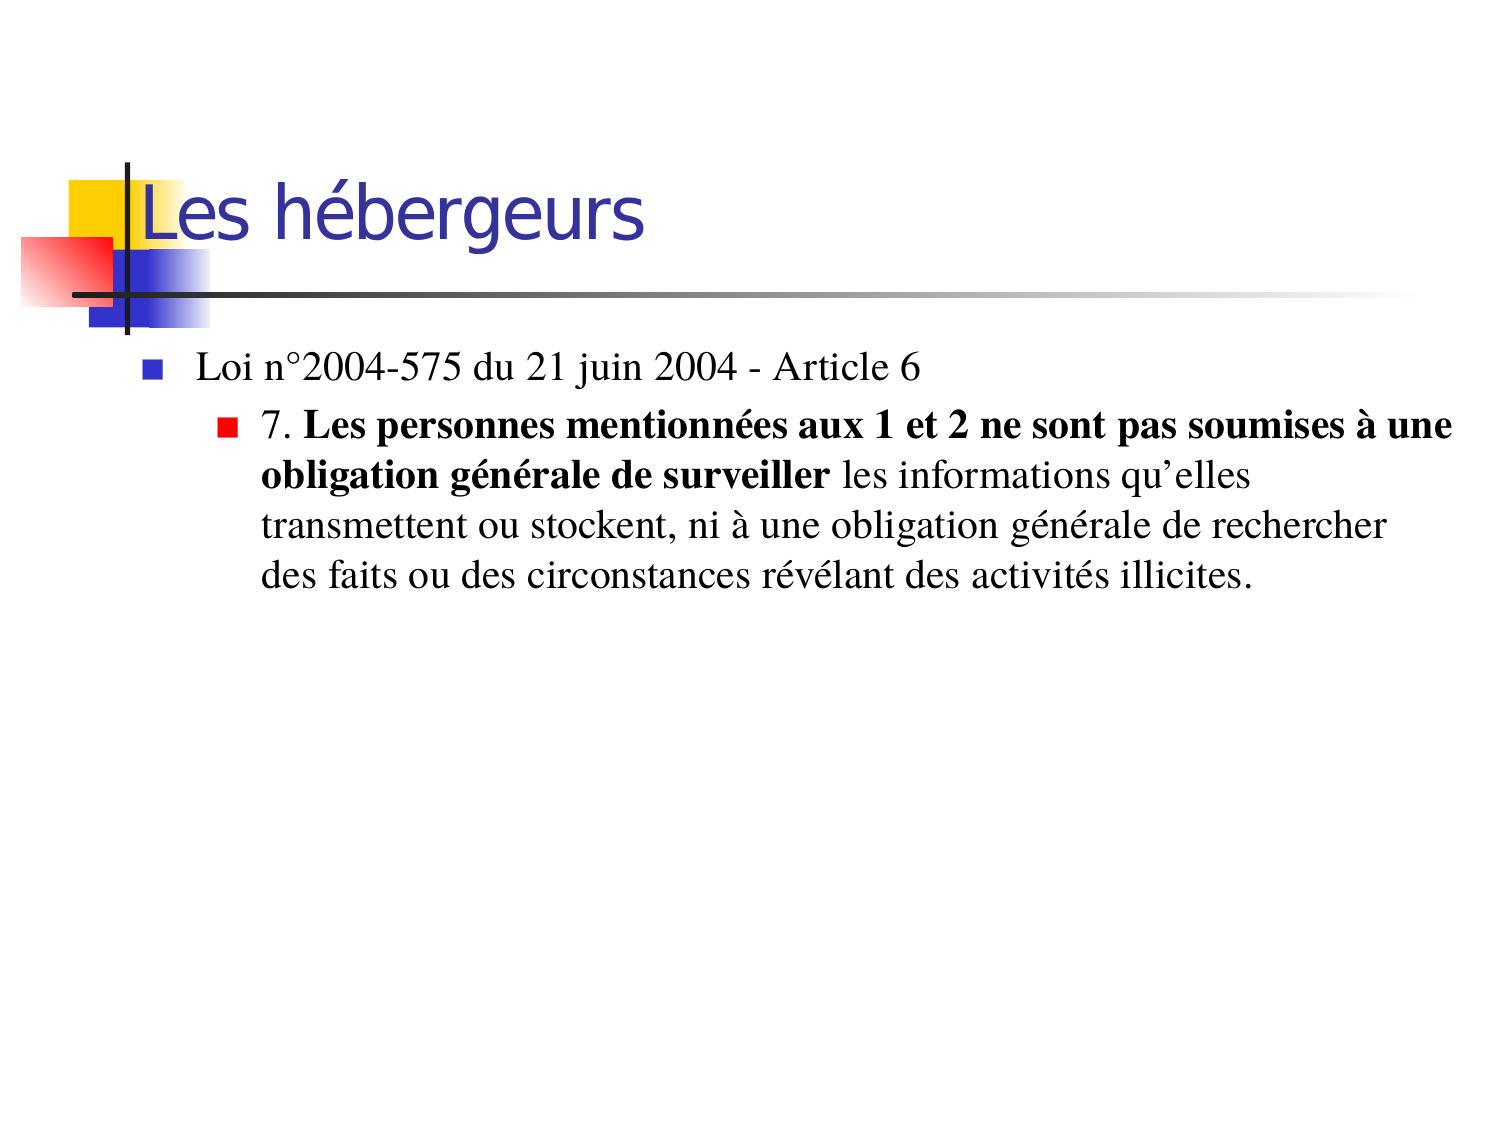

# Les hébergeurs
Loi n°2004-575 du 21 juin 2004 - Article 6
7. Les personnes mentionnées aux 1 et 2 ne sont pas soumises à une obligation générale de surveiller les informations qu’elles transmettent ou stockent, ni à une obligation générale de rechercher des faits ou des circonstances révélant des activités illicites.